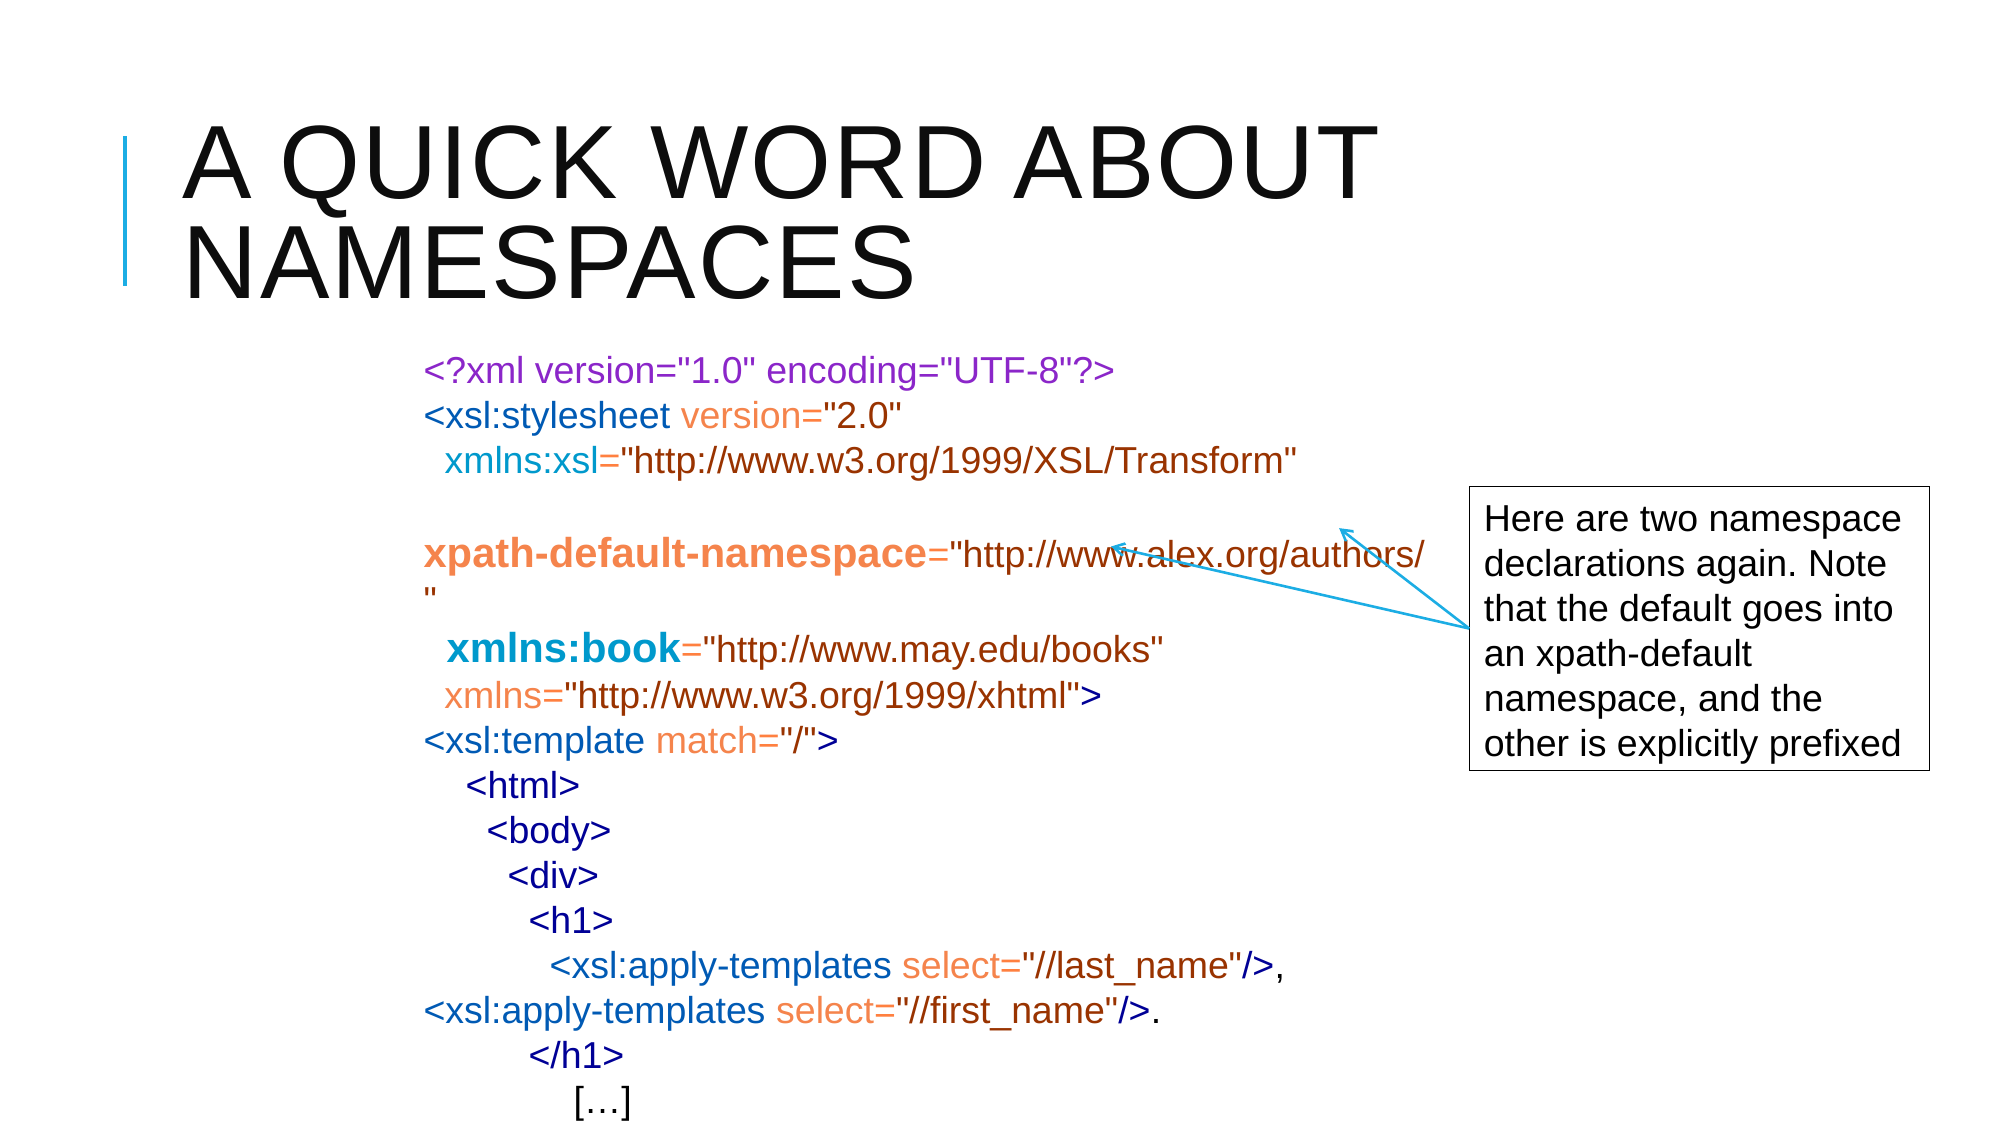

# A Quick word about Namespaces
<?xml version="1.0" encoding="UTF-8"?>
<xsl:stylesheet version="2.0"
  xmlns:xsl="http://www.w3.org/1999/XSL/Transform"
  xpath-default-namespace="http://www.alex.org/authors/"
  xmlns:book="http://www.may.edu/books"
  xmlns="http://www.w3.org/1999/xhtml">
<xsl:template match="/">
    <html>
      <body>
        <div>
          <h1>
            <xsl:apply-templates select="//last_name"/>, <xsl:apply-templates select="//first_name"/>.
          </h1>
	[…]
</xsl:template>

Here are two namespace declarations again. Note that the default goes into an xpath-default namespace, and the other is explicitly prefixed